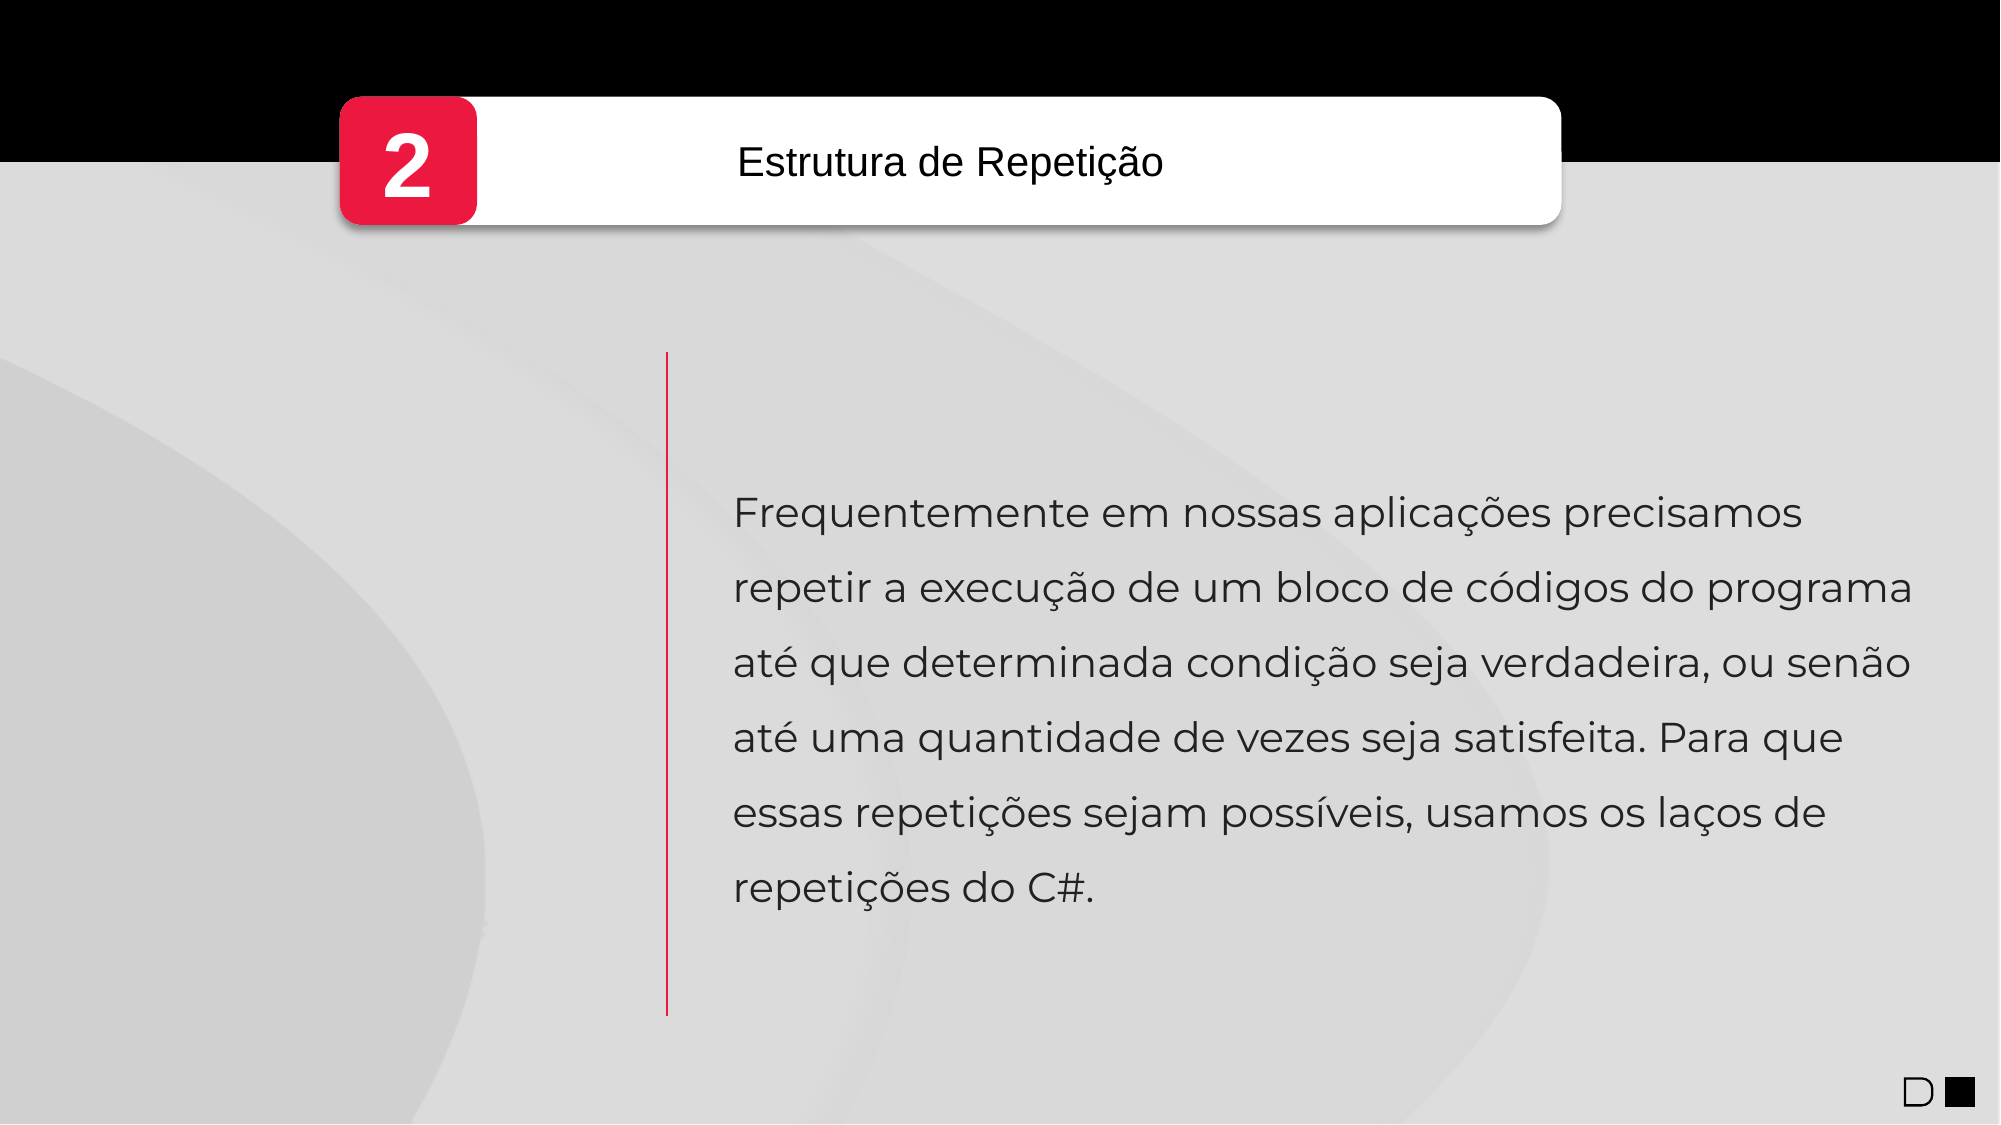

2
Estrutura de Repetição
Frequentemente em nossas aplicações precisamos repetir a execução de um bloco de códigos do programa até que determinada condição seja verdadeira, ou senão até uma quantidade de vezes seja satisfeita. Para que essas repetições sejam possíveis, usamos os laços de repetições do C#.